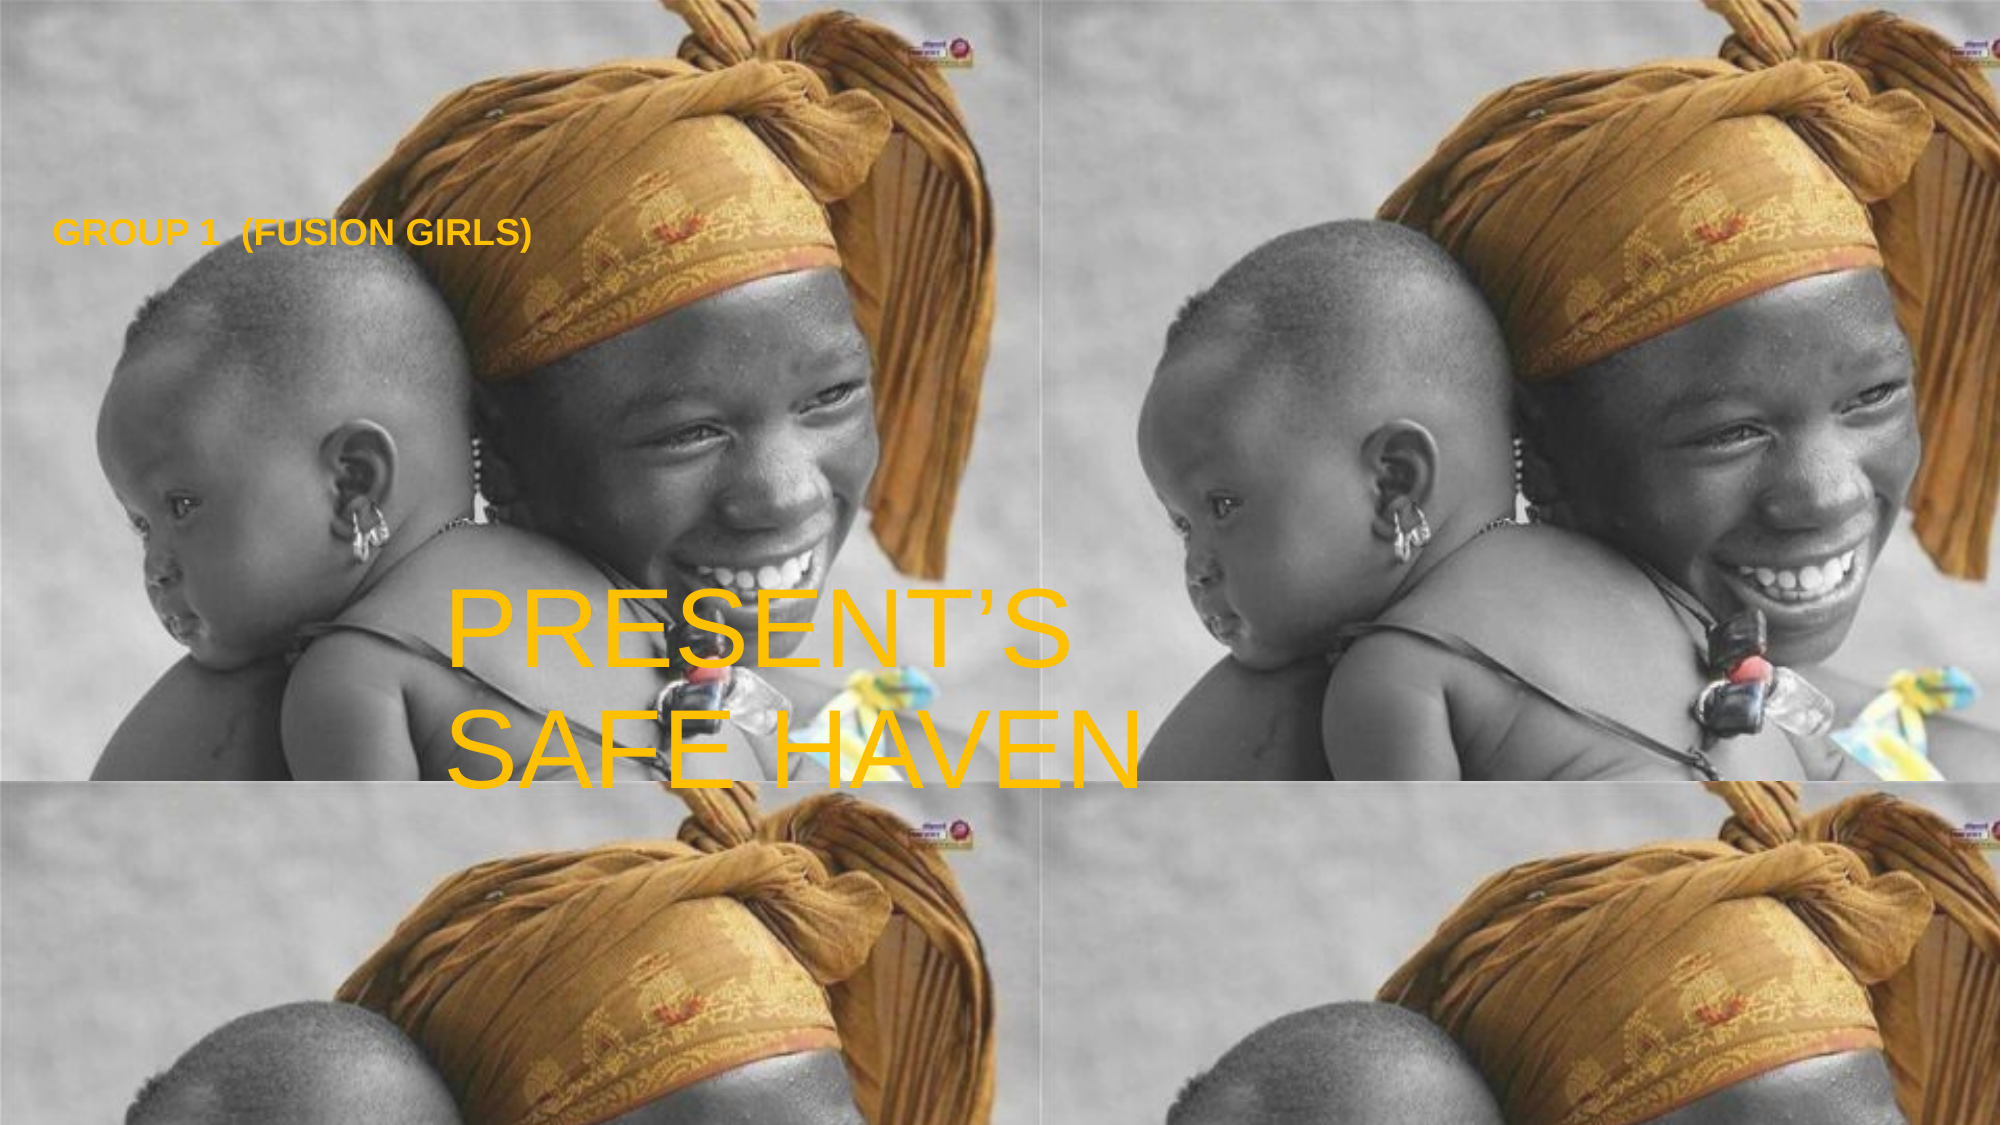

GROUP 1  (FUSION GIRLS)
# PRESENT’S SAFE HAVEN